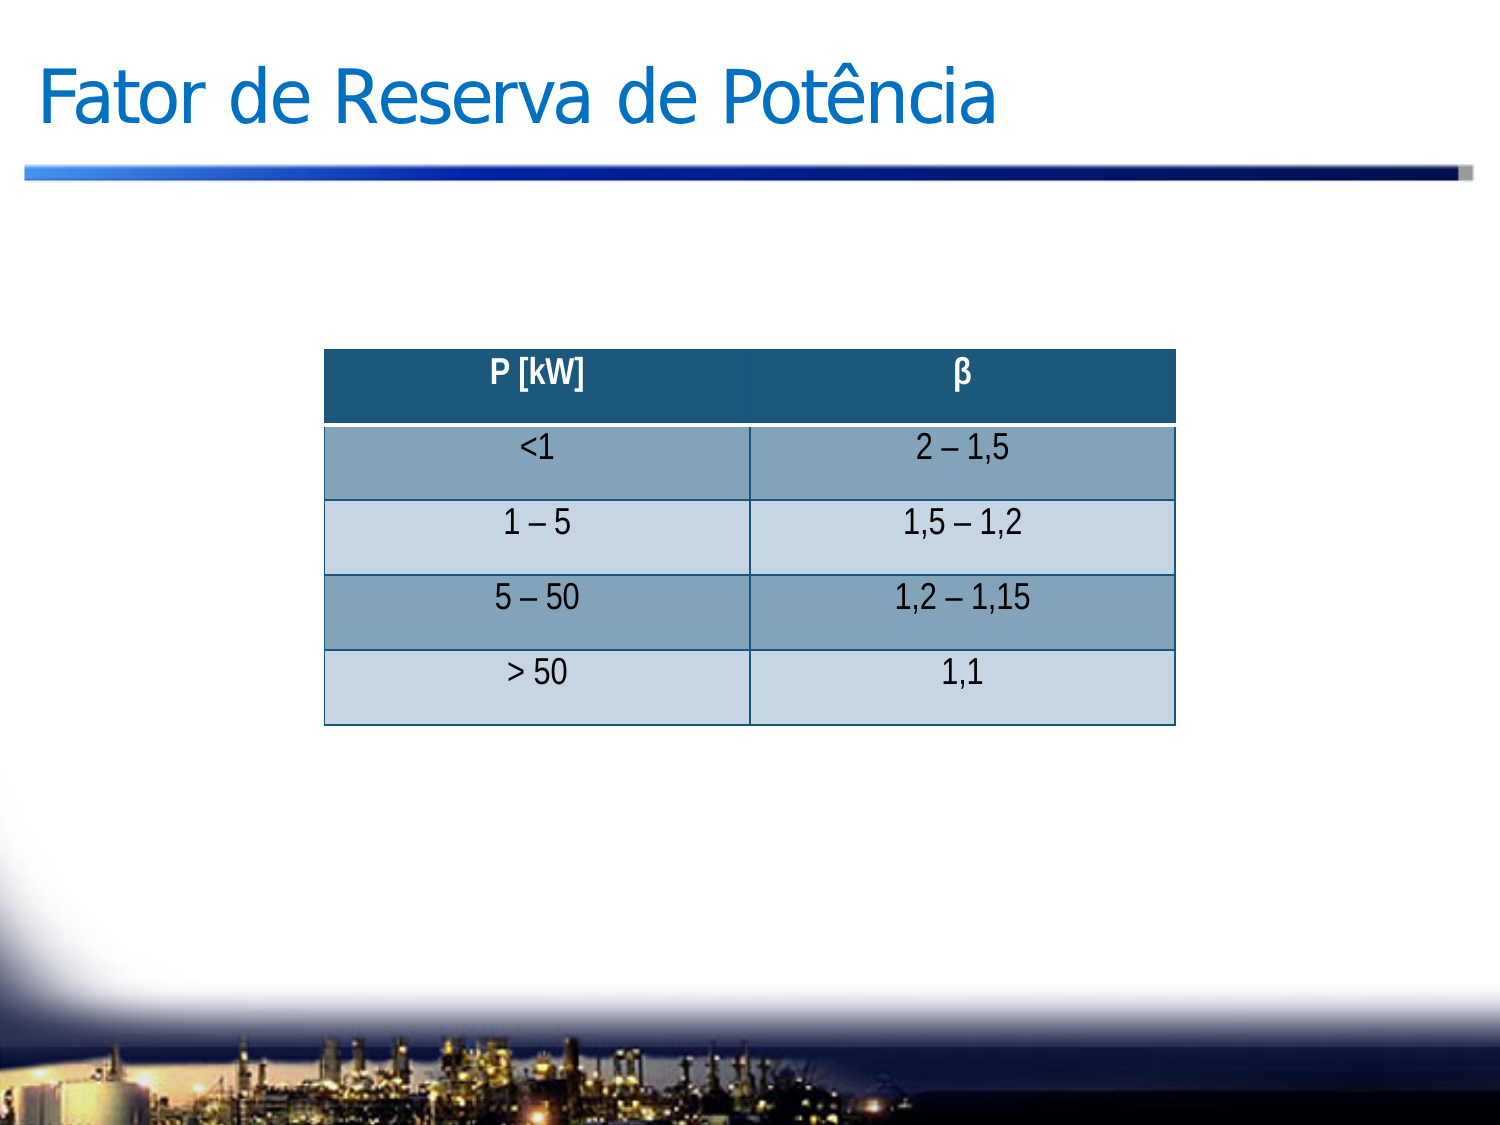

# Fator de Reserva de Potência
| P [kW] | β |
| --- | --- |
| <1 | 2 – 1,5 |
| 1 – 5 | 1,5 – 1,2 |
| 5 – 50 | 1,2 – 1,15 |
| > 50 | 1,1 |